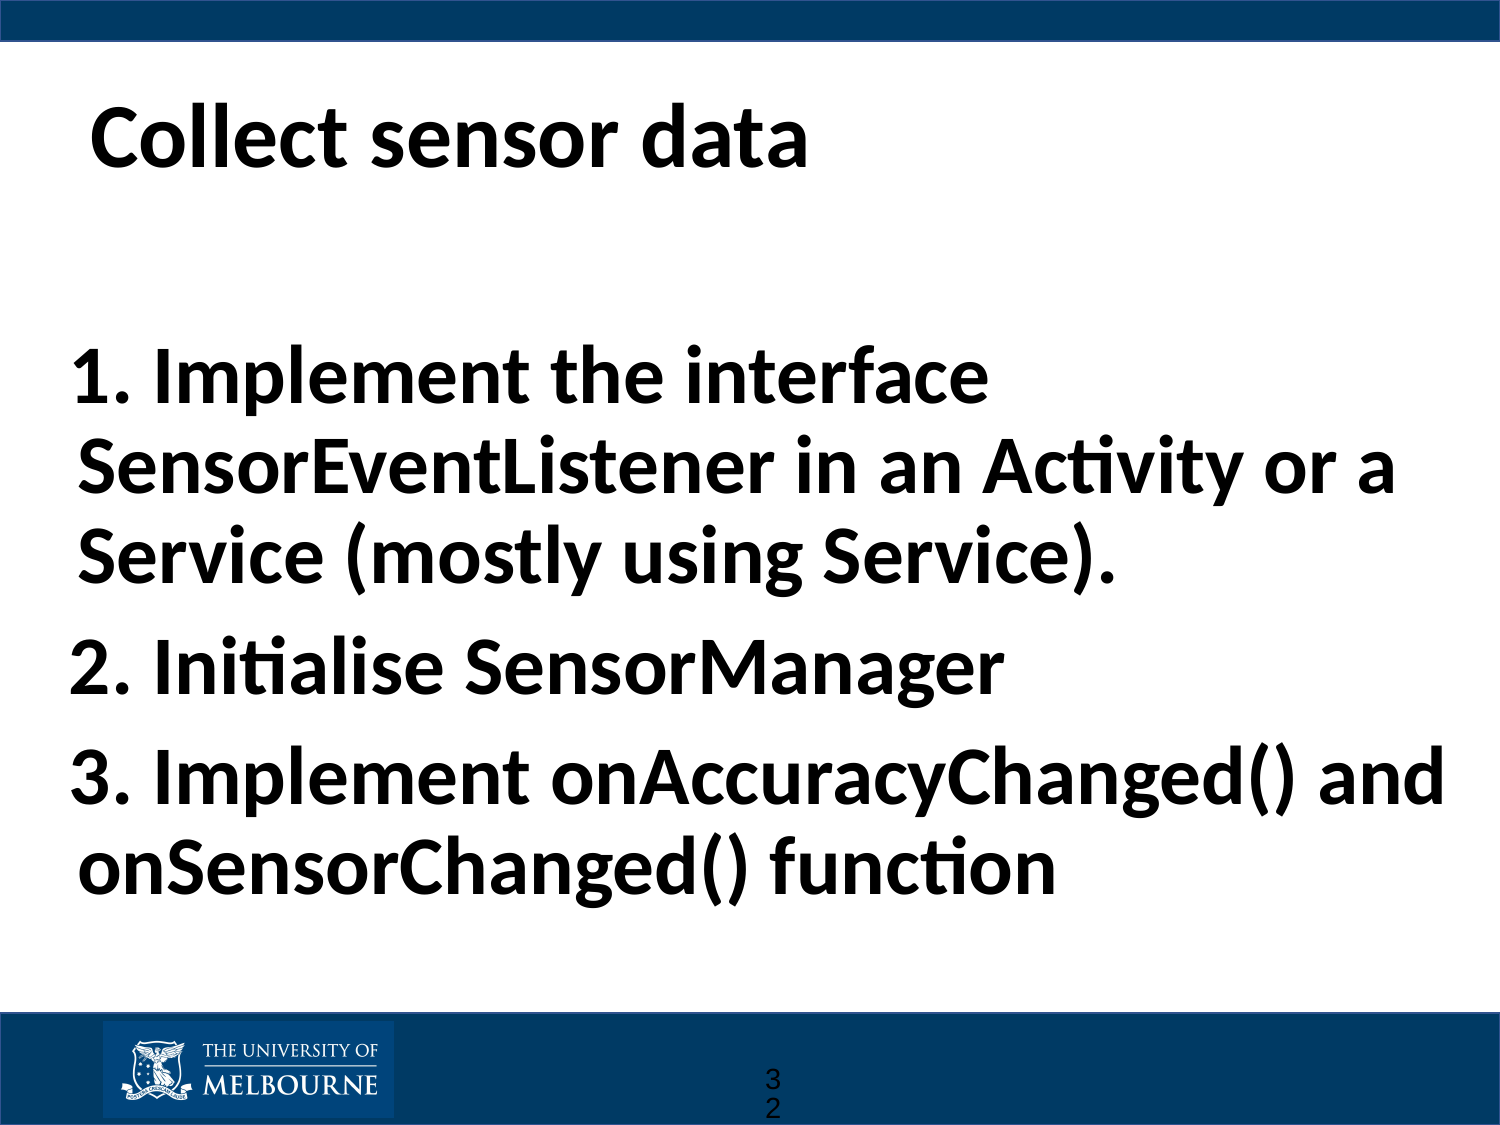

# Collect sensor data

1. Implement the interface SensorEventListener in an Activity or a Service (mostly using Service).
2. Initialise SensorManager
3. Implement onAccuracyChanged() and onSensorChanged() function
32